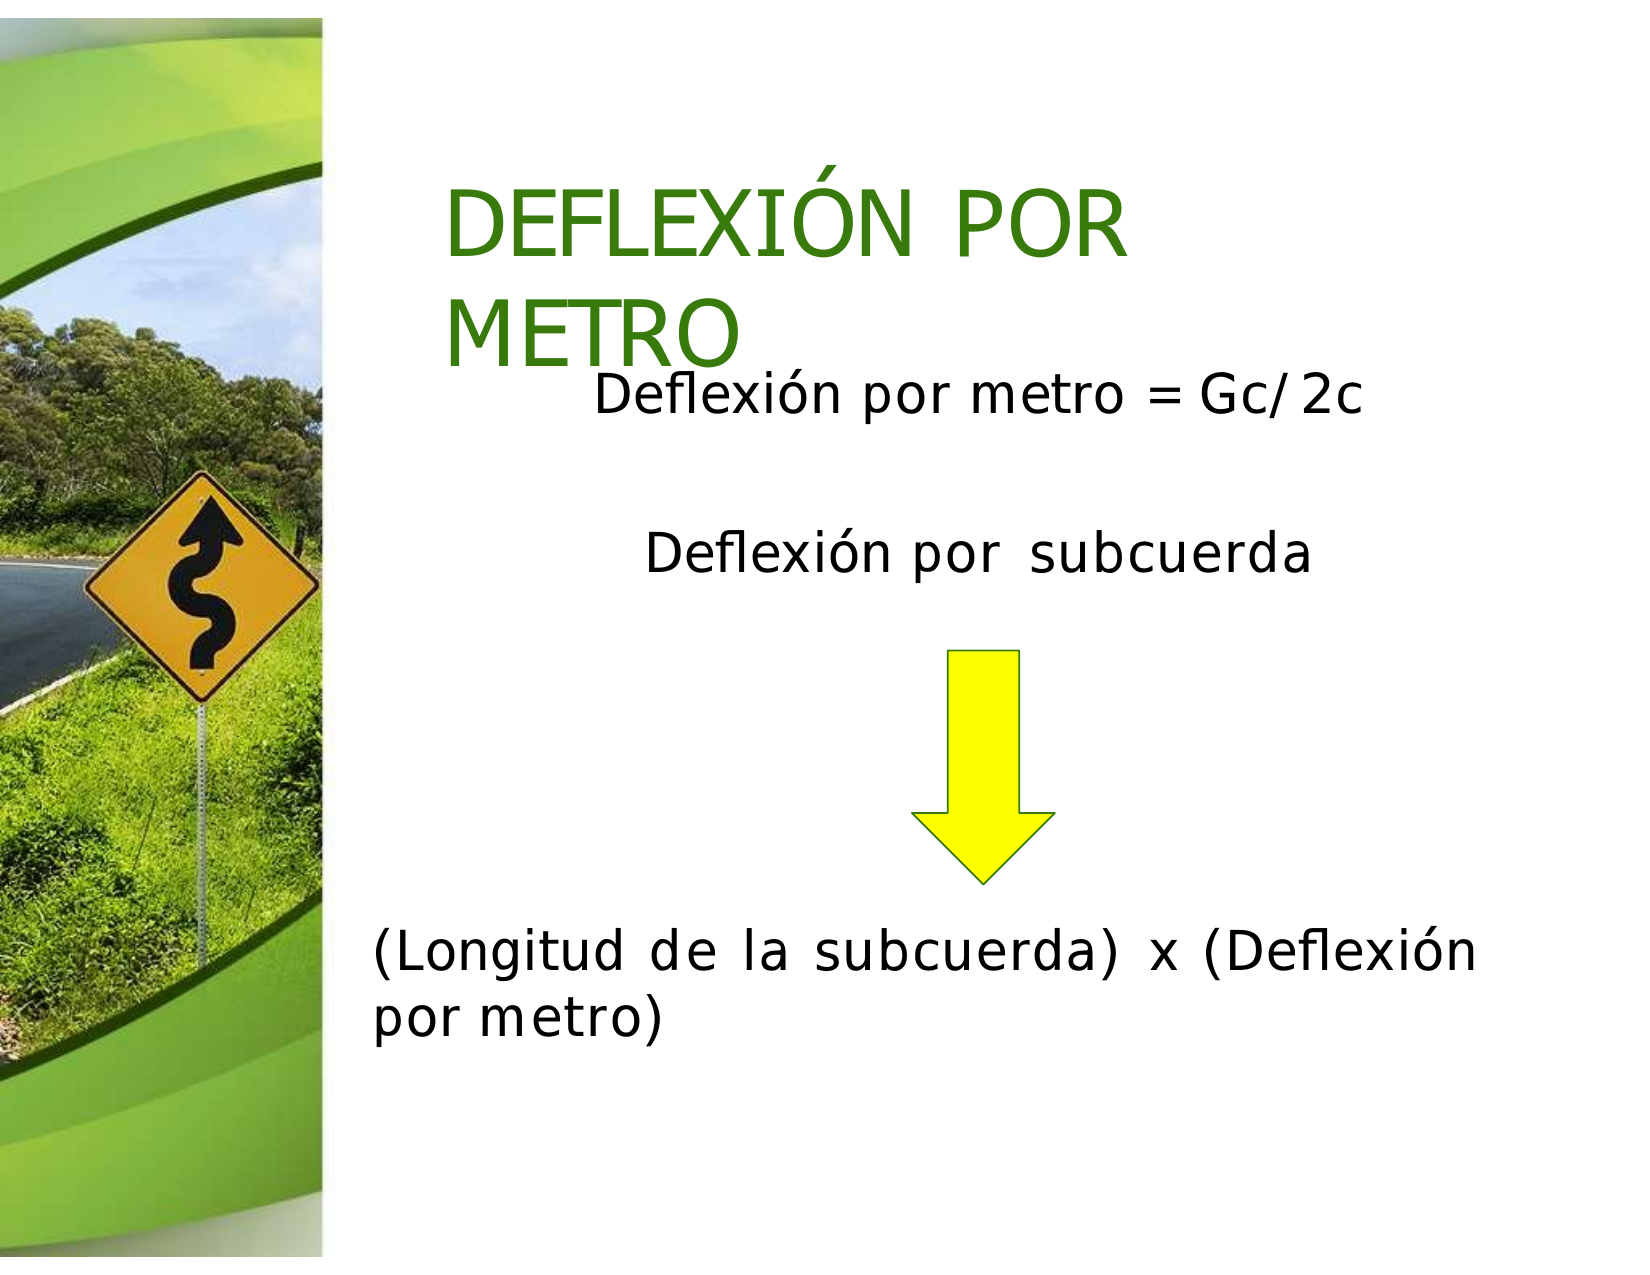

# DEFLEXIÓN POR METRO
Deflexión por metro =	Gc/2c

Deflexión por	subcuerda

(Longitud de la subcuerda)	x (Deflexión por metro)